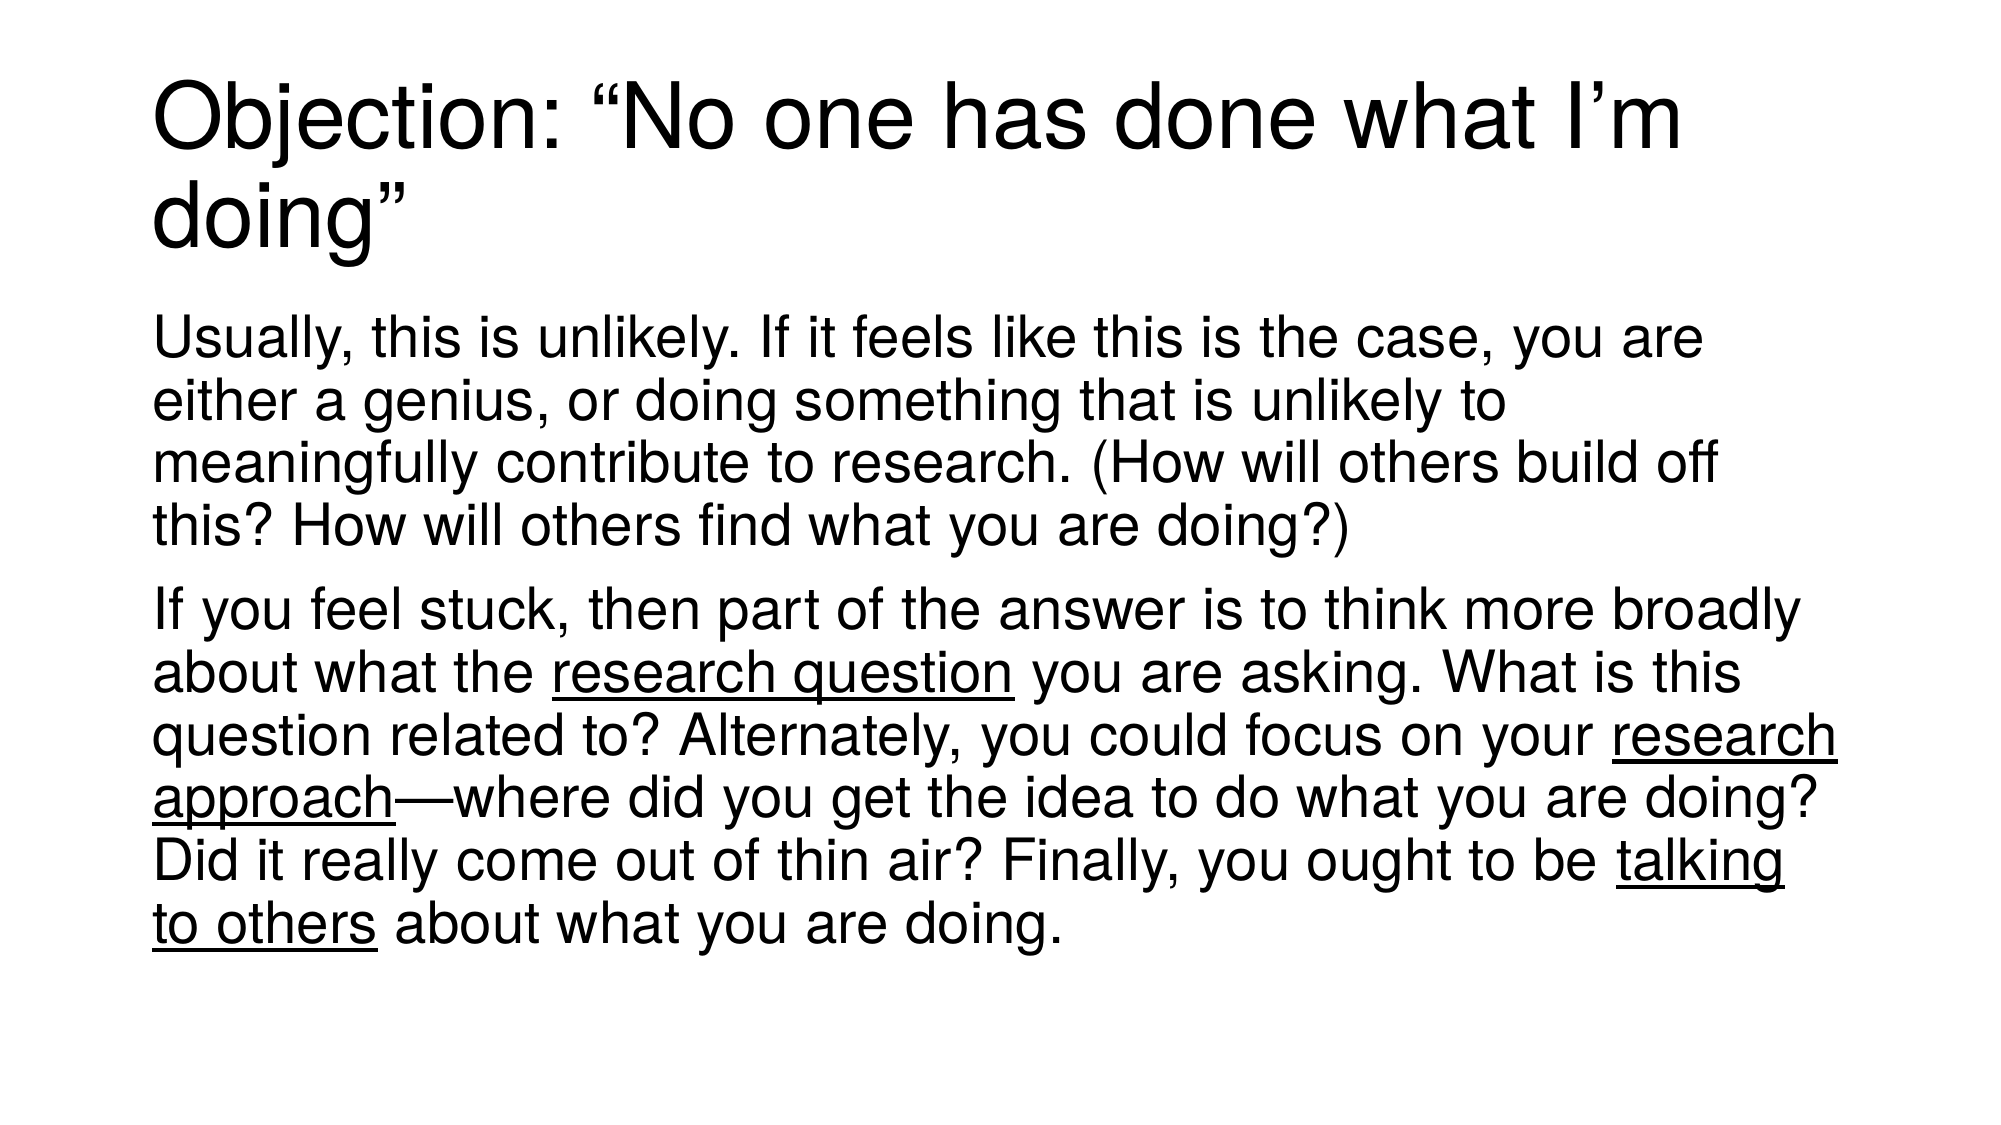

# Objection: “No one has done what I’m doing”
Usually, this is unlikely. If it feels like this is the case, you are either a genius, or doing something that is unlikely to meaningfully contribute to research. (How will others build off this? How will others find what you are doing?)
If you feel stuck, then part of the answer is to think more broadly about what the research question you are asking. What is this question related to? Alternately, you could focus on your research approach—where did you get the idea to do what you are doing? Did it really come out of thin air? Finally, you ought to be talking to others about what you are doing.